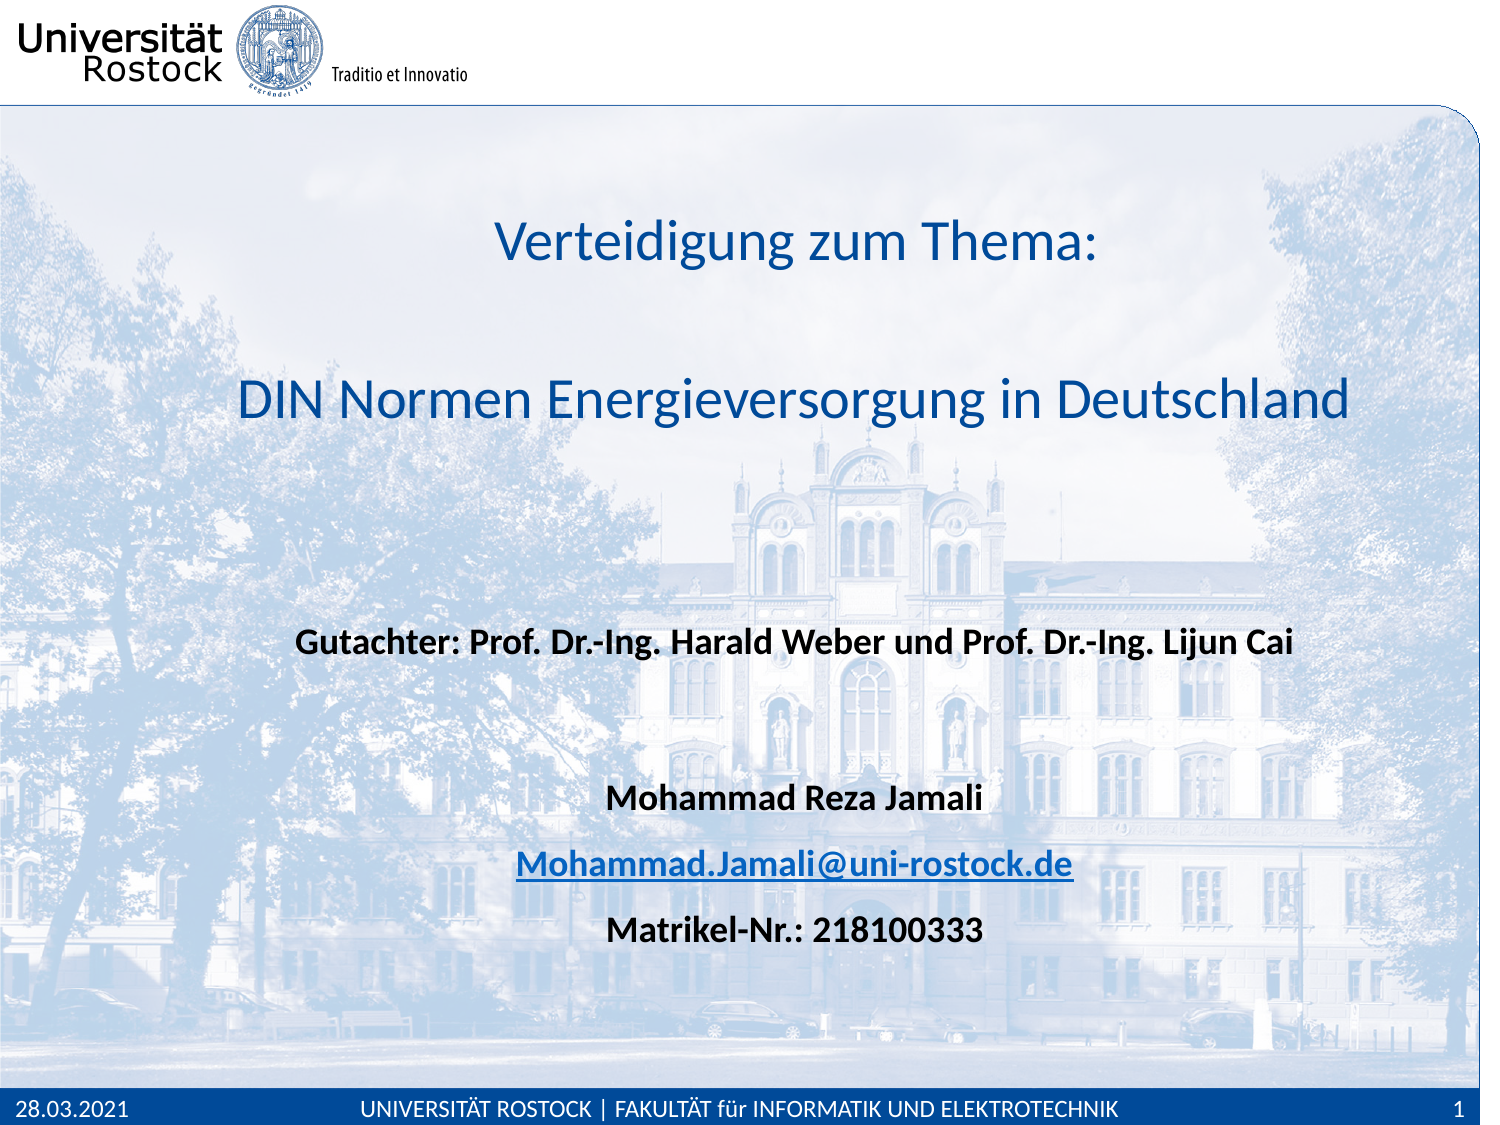

Verteidigung zum Thema:
DIN Normen Energieversorgung in Deutschland
Gutachter: Prof. Dr.-Ing. Harald Weber und Prof. Dr.-Ing. Lijun Cai
Mohammad Reza Jamali
Mohammad.Jamali@uni-rostock.de
Matrikel-Nr.: 218100333
28.03.2021
UNIVERSITÄT ROSTOCK | FAKULTÄT für INFORMATIK UND ELEKTROTECHNIK
1